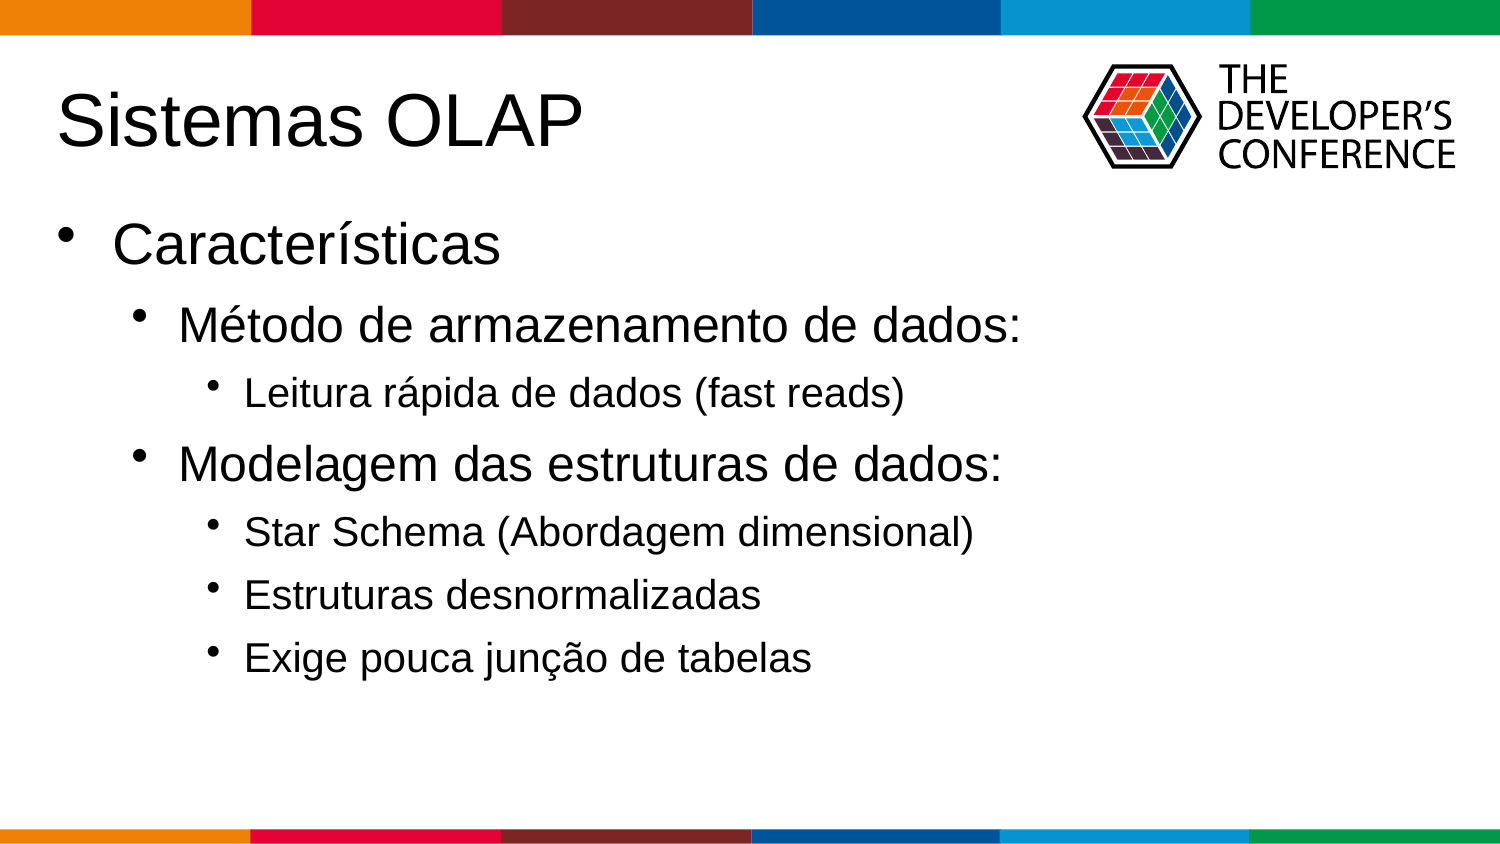

# Sistemas OLAP
Características
Método de armazenamento de dados:
Leitura rápida de dados (fast reads)
Modelagem das estruturas de dados:
Star Schema (Abordagem dimensional)
Estruturas desnormalizadas
Exige pouca junção de tabelas